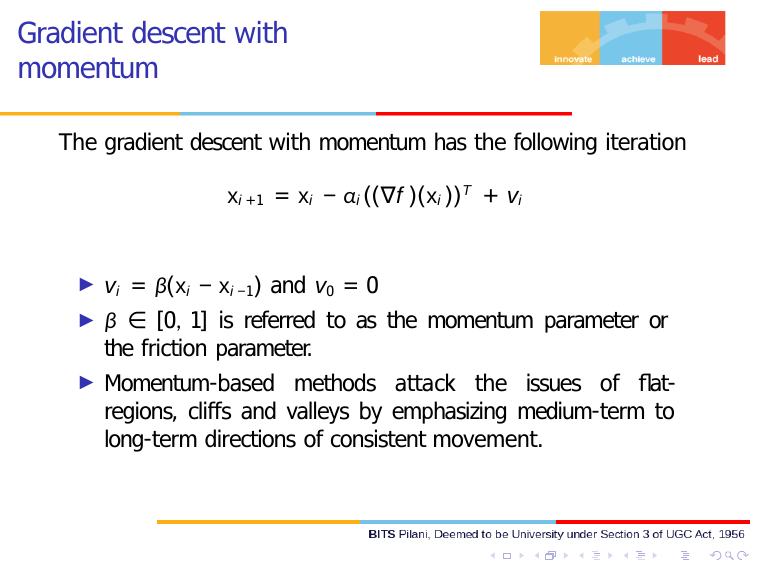

# Gradient descent with momentum
The gradient descent with momentum has the following iteration
xi +1 = xi − αi ((∇f )(xi ))T + vi

vi = β(xi − xi −1) and v0 = 0
β ∈ [0, 1] is referred to as the momentum parameter or the friction parameter.
Momentum-based methods attack the issues of flat-regions, cliffs and valleys by emphasizing medium-term to long-term directions of consistent movement.